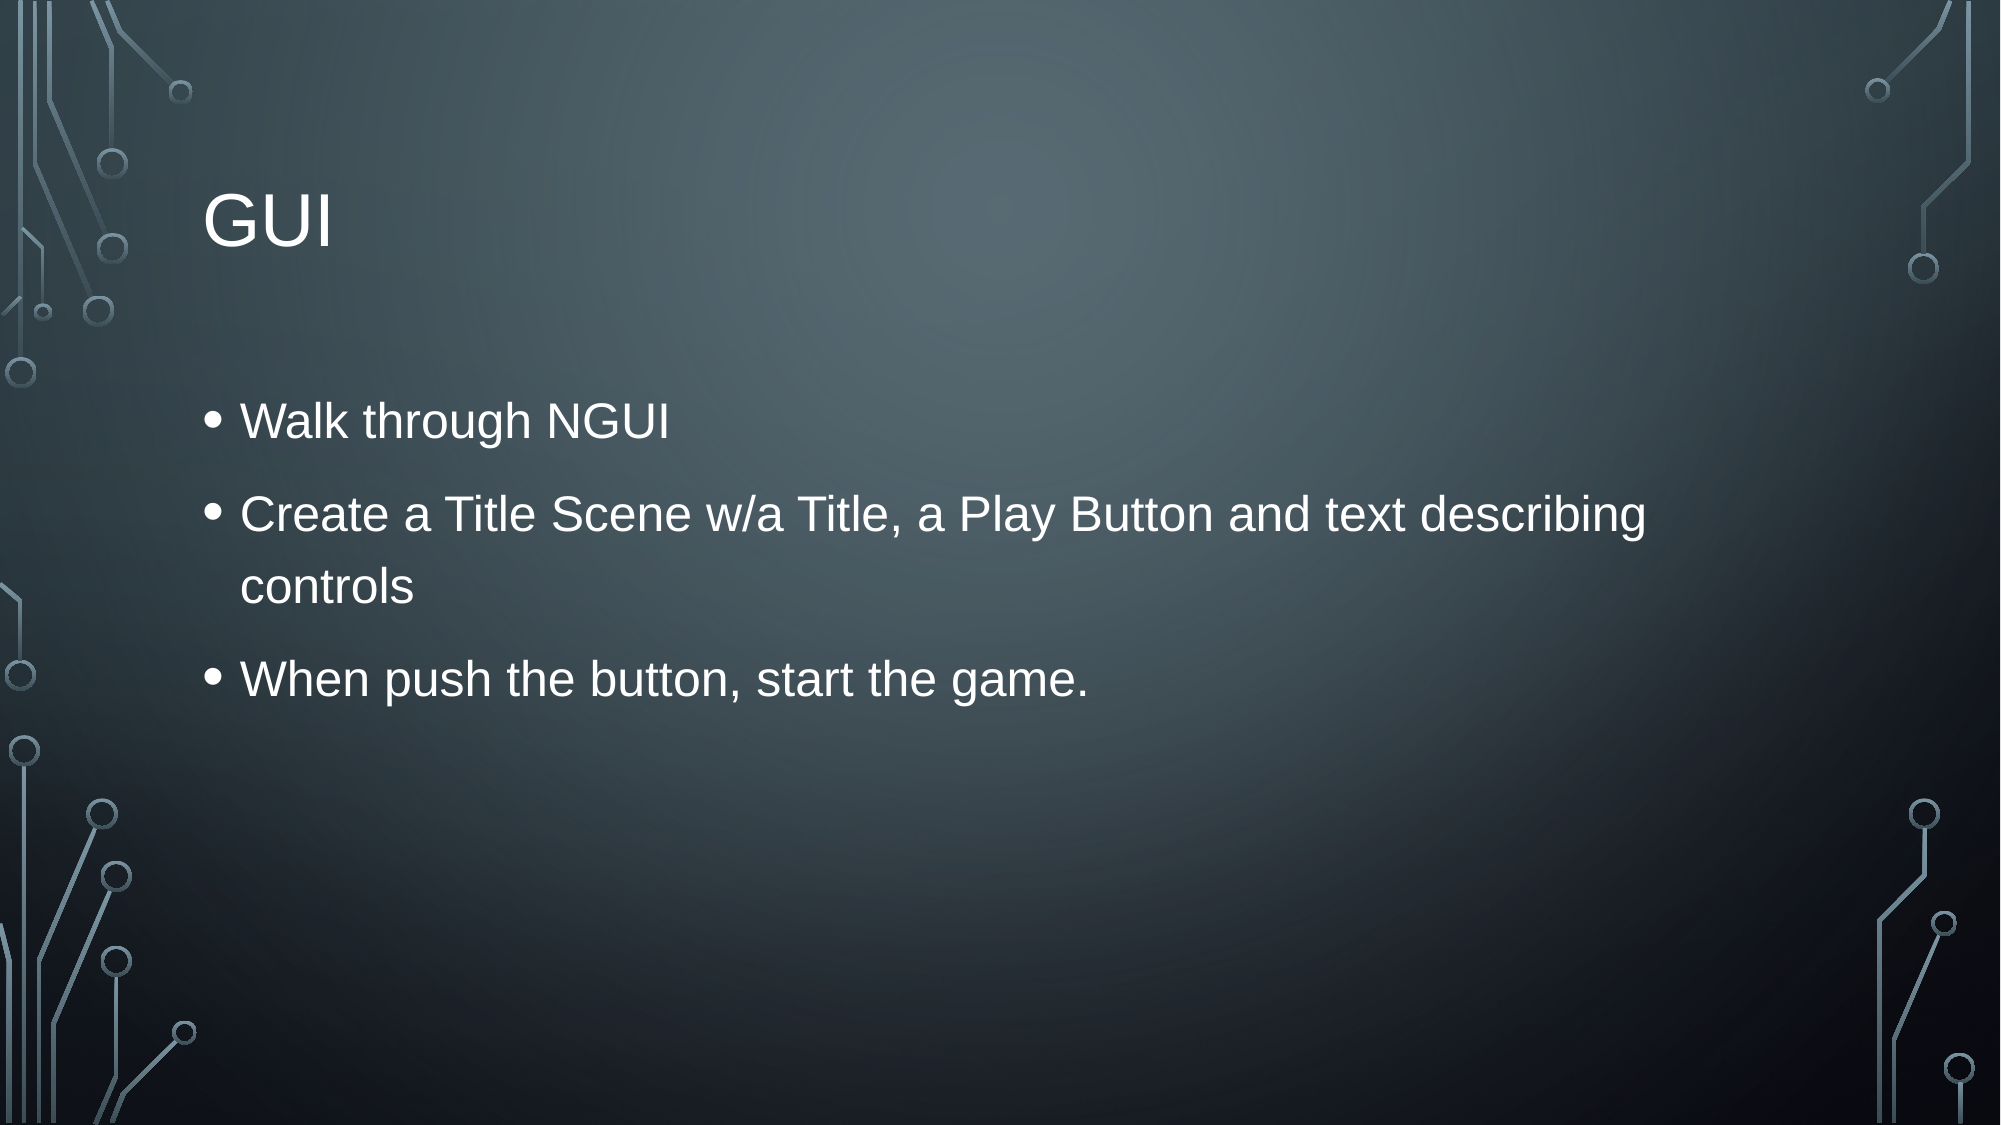

# GUI
Walk through NGUI
Create a Title Scene w/a Title, a Play Button and text describing controls
When push the button, start the game.